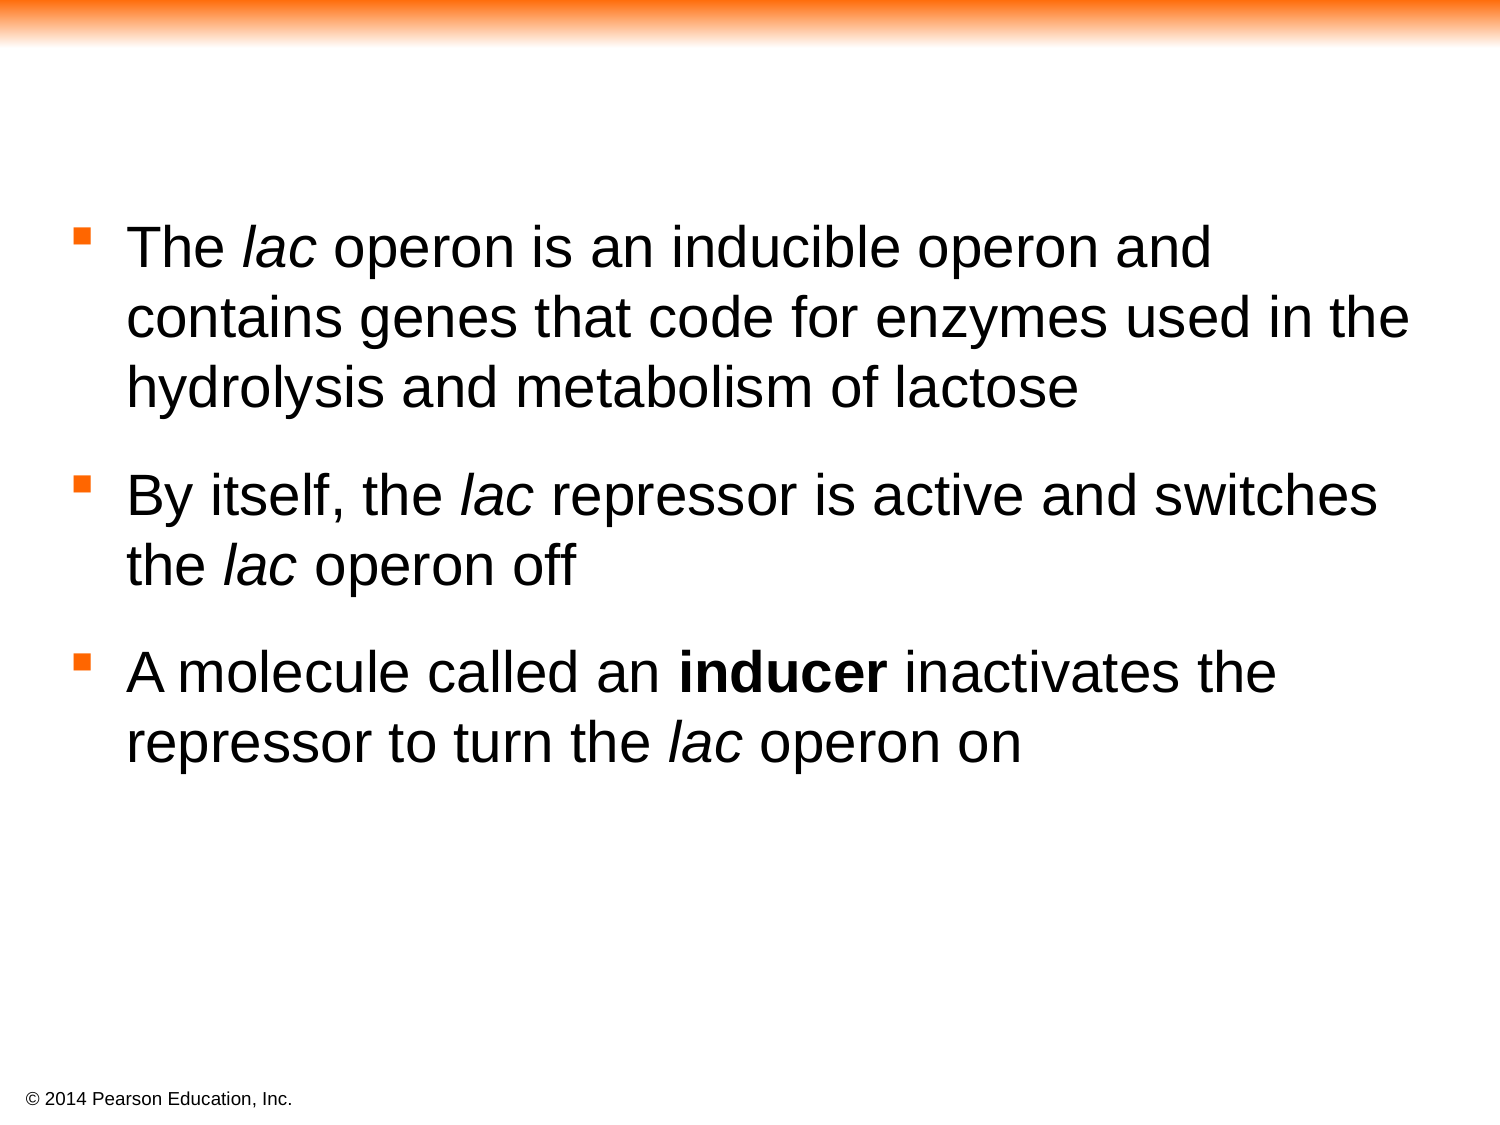

#
The lac operon is an inducible operon and contains genes that code for enzymes used in the hydrolysis and metabolism of lactose
By itself, the lac repressor is active and switches the lac operon off
A molecule called an inducer inactivates the repressor to turn the lac operon on